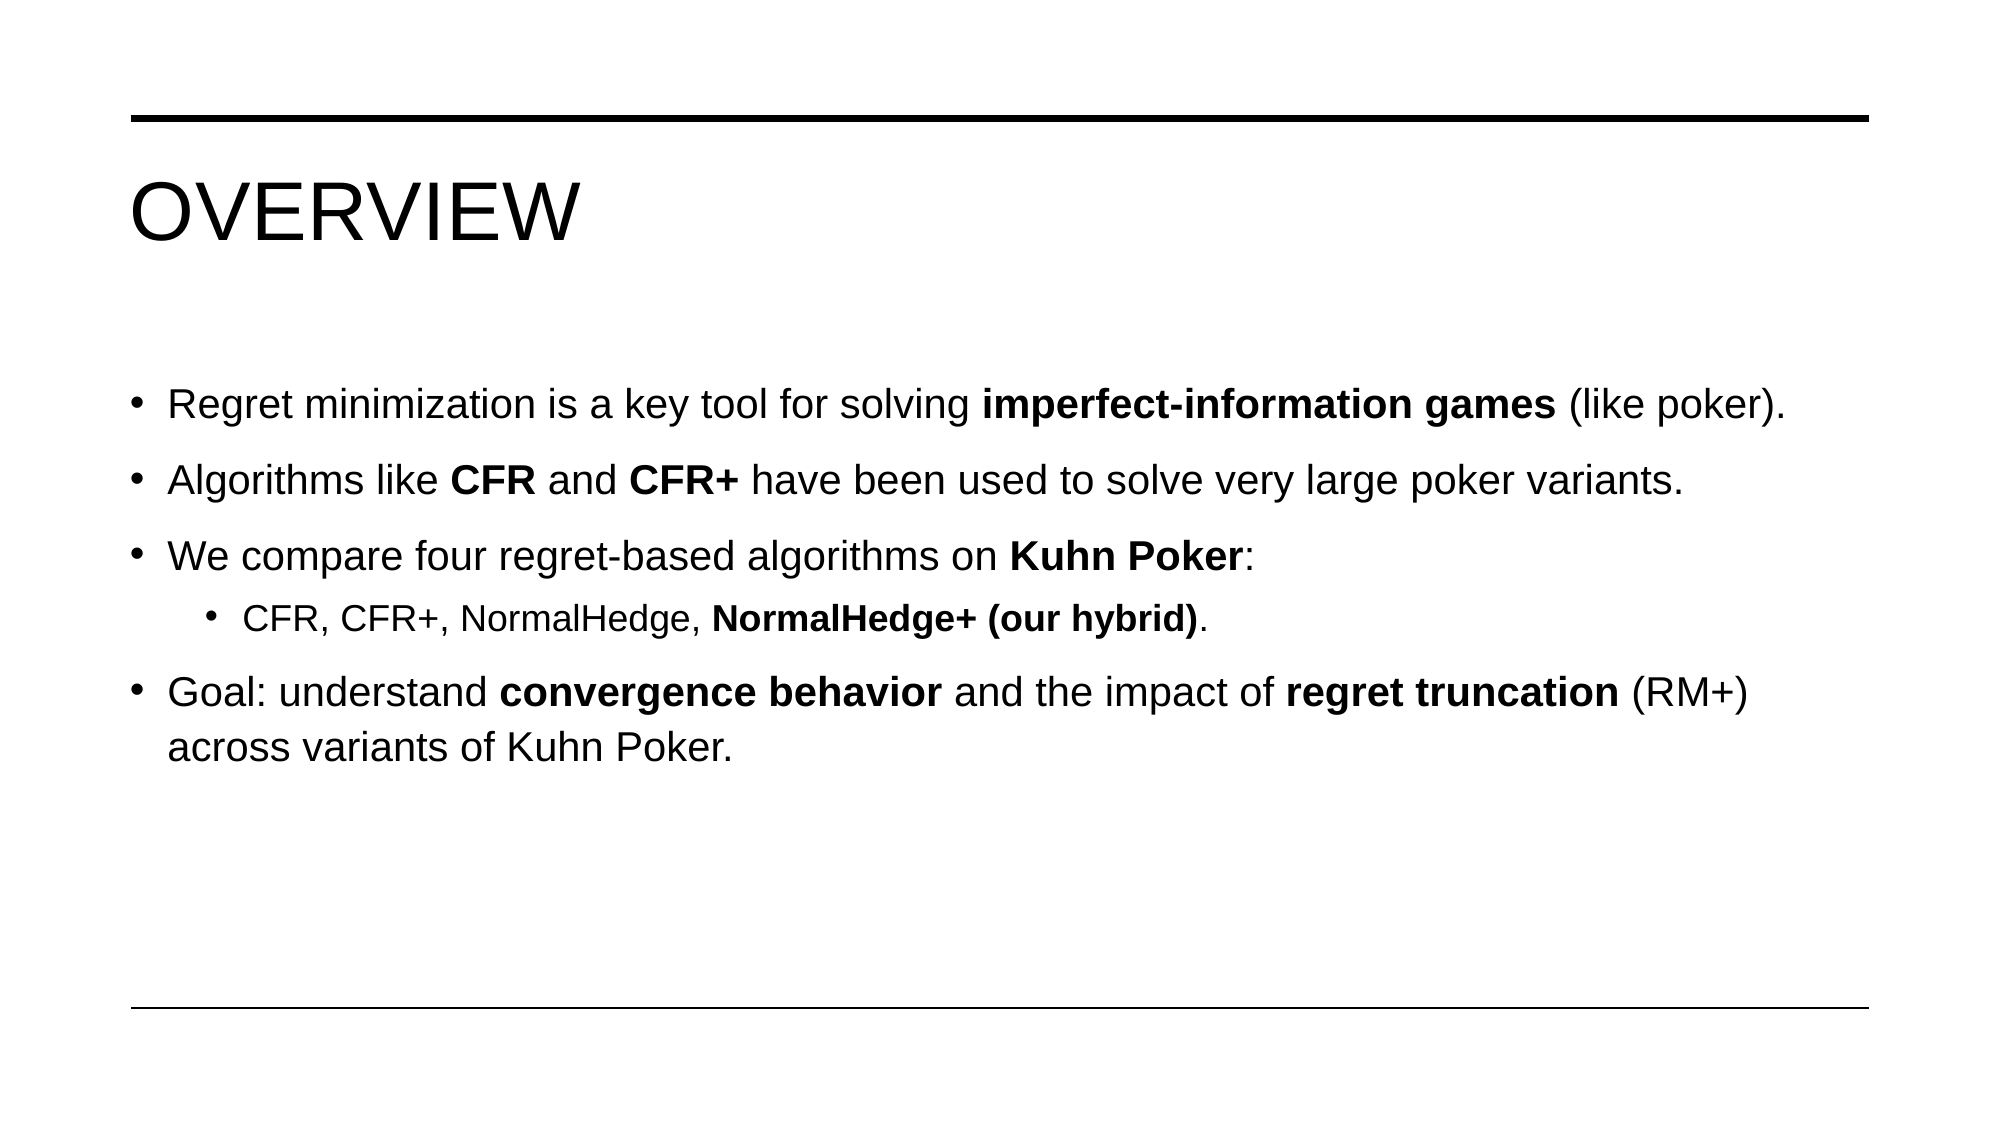

# Overview
Regret minimization is a key tool for solving imperfect-information games (like poker).
Algorithms like CFR and CFR+ have been used to solve very large poker variants.
We compare four regret-based algorithms on Kuhn Poker:
CFR, CFR+, NormalHedge, NormalHedge+ (our hybrid).
Goal: understand convergence behavior and the impact of regret truncation (RM+) across variants of Kuhn Poker.